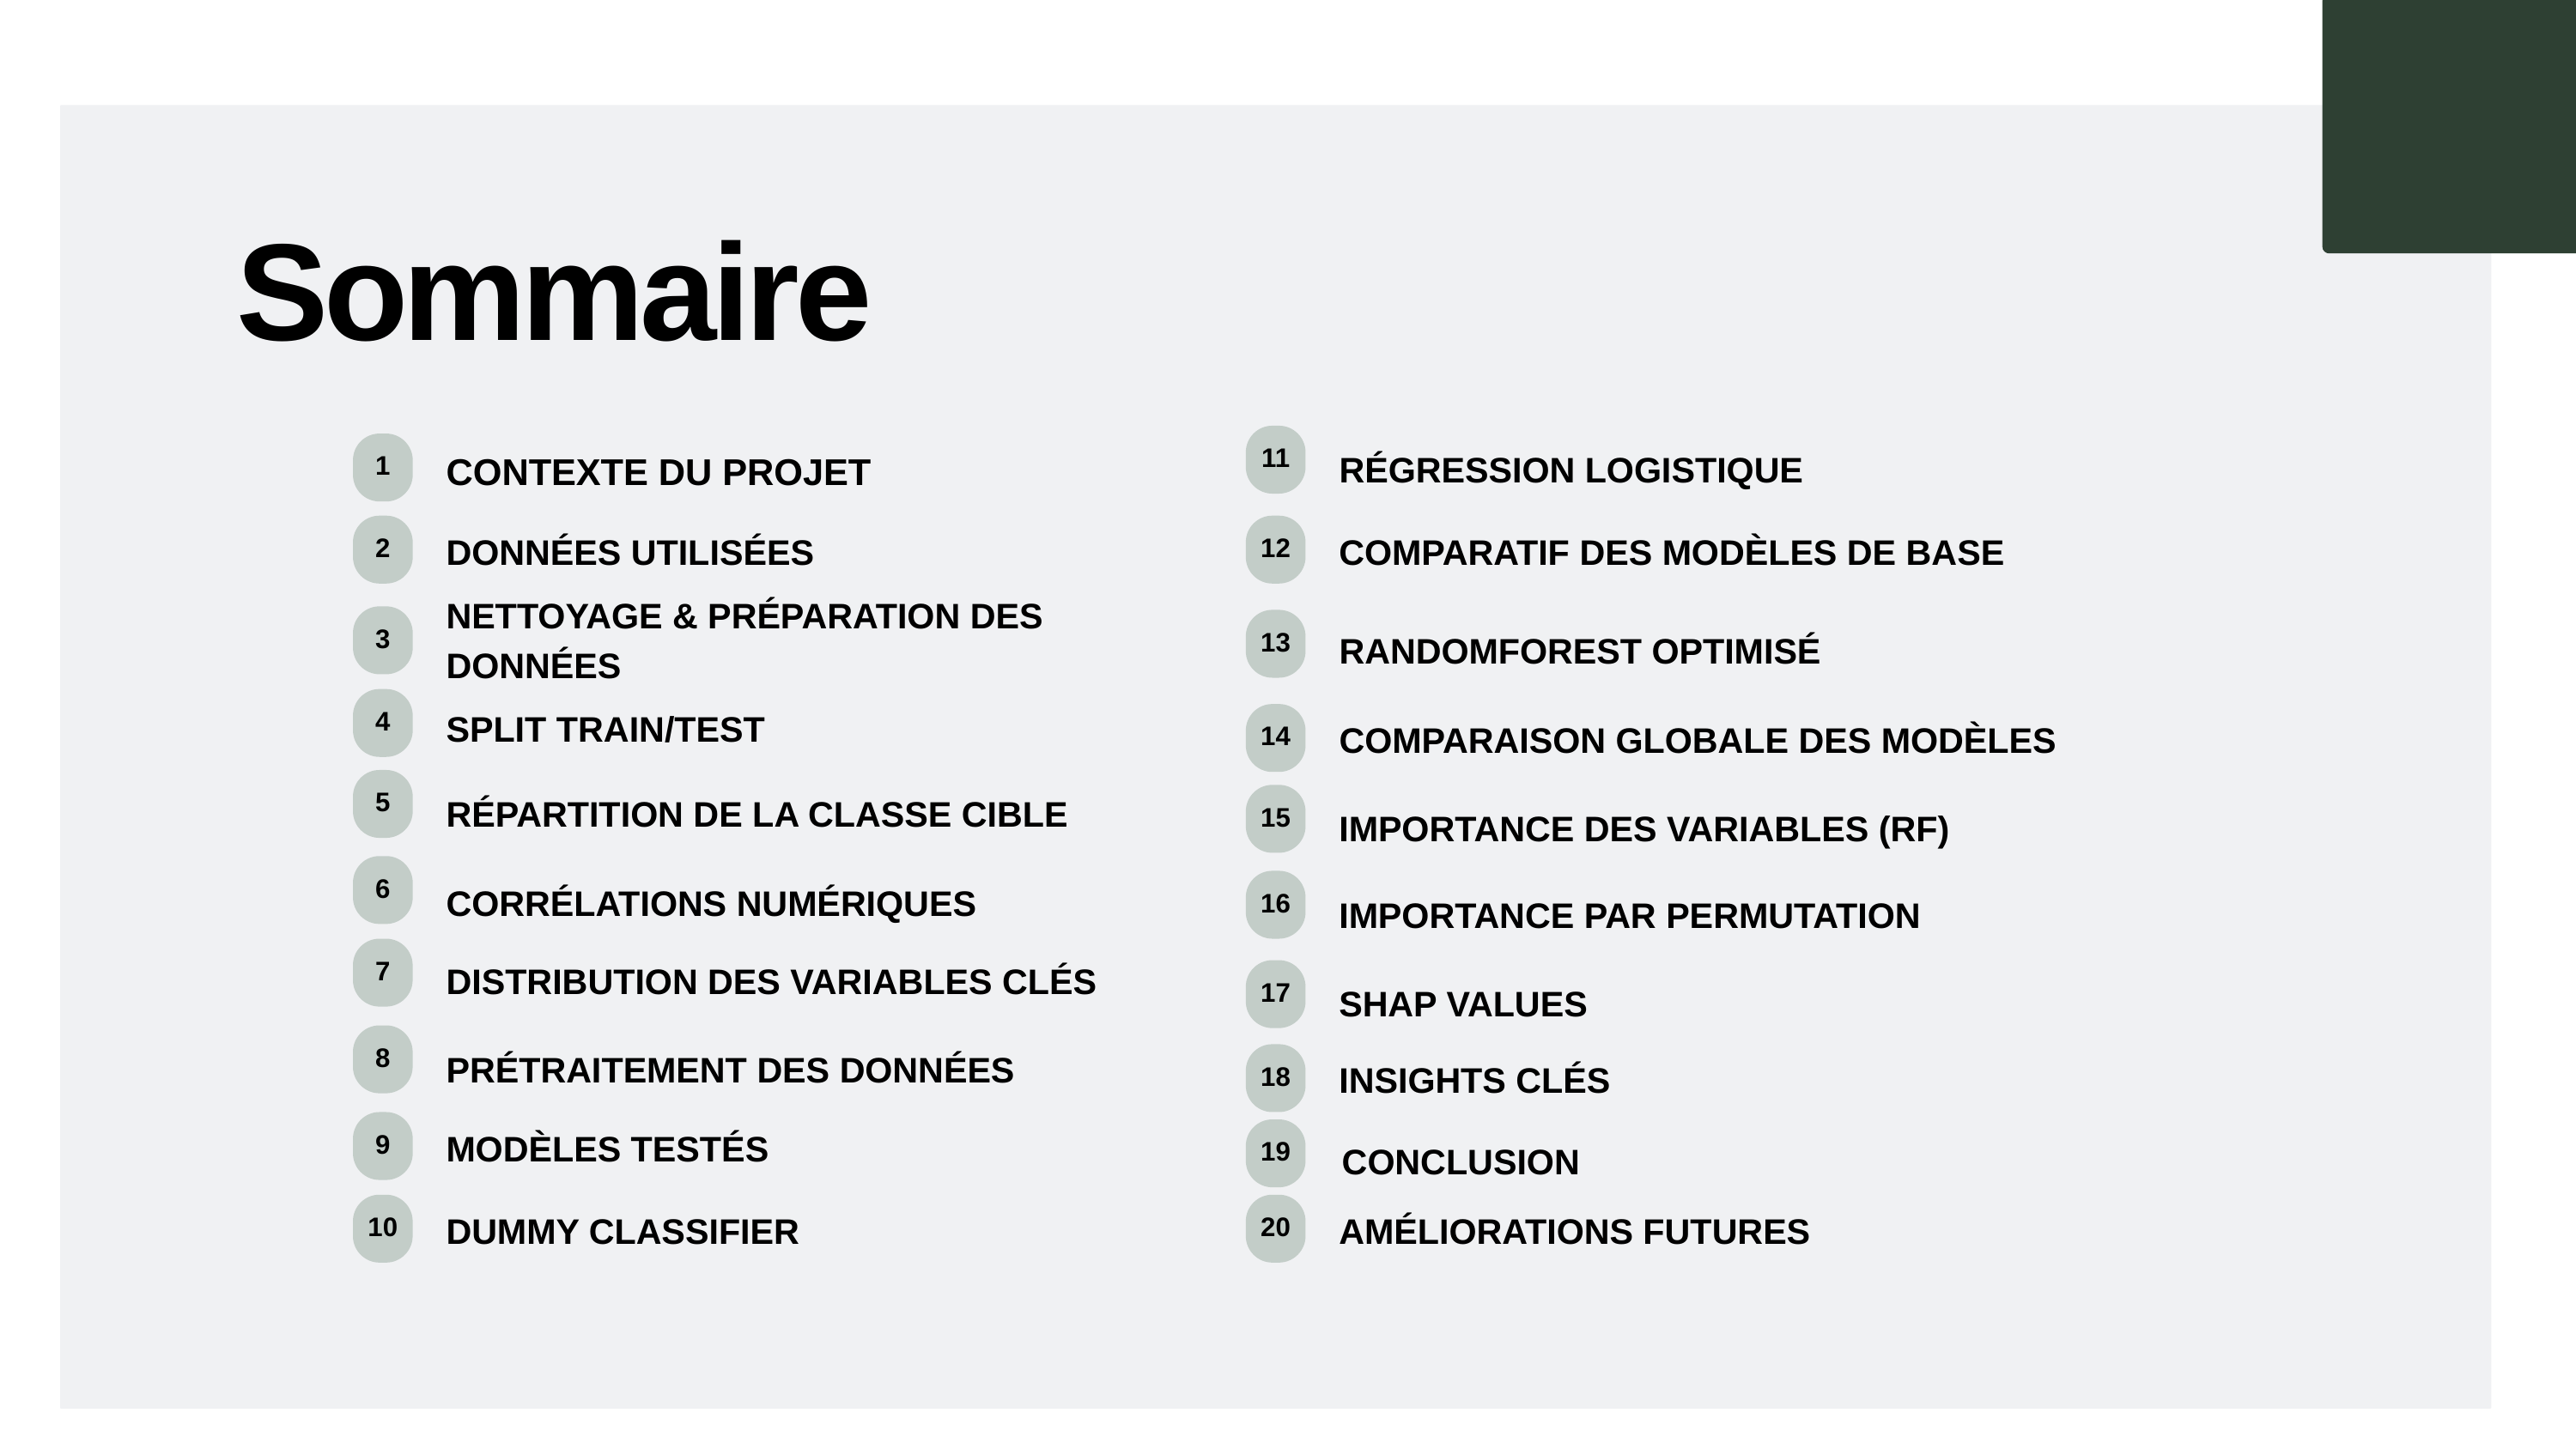

Sommaire

11

1
RÉGRESSION LOGISTIQUE
CONTEXTE DU PROJET

2

12
DONNÉES UTILISÉES
COMPARATIF DES MODÈLES DE BASE
NETTOYAGE & PRÉPARATION DES DONNÉES

3

13
RANDOMFOREST OPTIMISÉ

4
SPLIT TRAIN/TEST

14
COMPARAISON GLOBALE DES MODÈLES

5
RÉPARTITION DE LA CLASSE CIBLE

15
IMPORTANCE DES VARIABLES (RF)

6

16
CORRÉLATIONS NUMÉRIQUES
IMPORTANCE PAR PERMUTATION

7
DISTRIBUTION DES VARIABLES CLÉS

17
SHAP VALUES

8
PRÉTRAITEMENT DES DONNÉES

18
INSIGHTS CLÉS

9
MODÈLES TESTÉS

19
CONCLUSION

10

20
DUMMY CLASSIFIER
AMÉLIORATIONS FUTURES